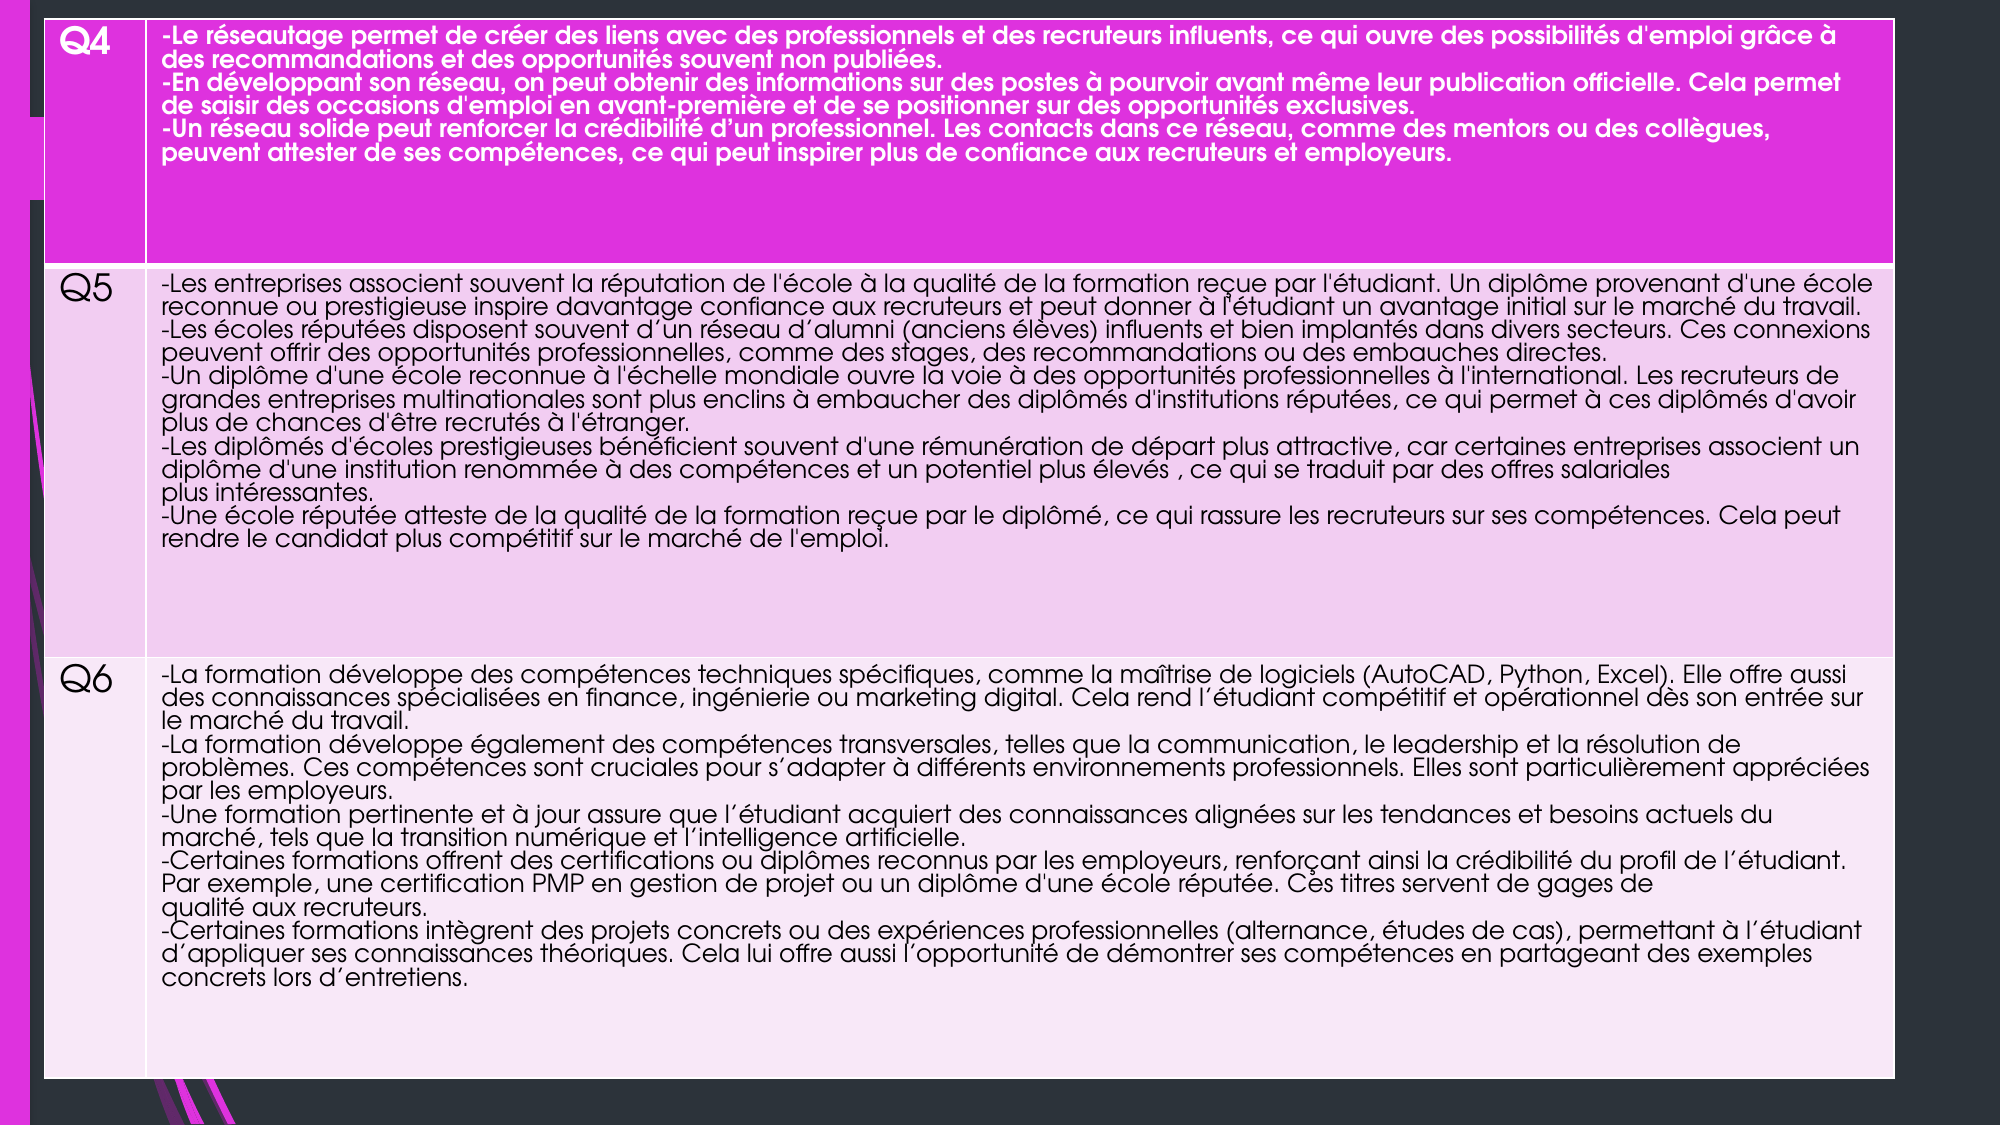

| Q4 | -Le réseautage permet de créer des liens avec des professionnels et des recruteurs influents, ce qui ouvre des possibilités d'emploi grâce à des recommandations et des opportunités souvent non publiées. -En développant son réseau, on peut obtenir des informations sur des postes à pourvoir avant même leur publication officielle. Cela permet de saisir des occasions d'emploi en avant-première et de se positionner sur des opportunités exclusives. -Un réseau solide peut renforcer la crédibilité d’un professionnel. Les contacts dans ce réseau, comme des mentors ou des collègues, peuvent attester de ses compétences, ce qui peut inspirer plus de confiance aux recruteurs et employeurs. |
| --- | --- |
| Q5 | -Les entreprises associent souvent la réputation de l'école à la qualité de la formation reçue par l'étudiant. Un diplôme provenant d'une école reconnue ou prestigieuse inspire davantage confiance aux recruteurs et peut donner à l'étudiant un avantage initial sur le marché du travail. -Les écoles réputées disposent souvent d’un réseau d’alumni (anciens élèves) influents et bien implantés dans divers secteurs. Ces connexions peuvent offrir des opportunités professionnelles, comme des stages, des recommandations ou des embauches directes. -Un diplôme d'une école reconnue à l'échelle mondiale ouvre la voie à des opportunités professionnelles à l'international. Les recruteurs de grandes entreprises multinationales sont plus enclins à embaucher des diplômés d'institutions réputées, ce qui permet à ces diplômés d'avoir plus de chances d'être recrutés à l'étranger. -Les diplômés d'écoles prestigieuses bénéficient souvent d'une rémunération de départ plus attractive, car certaines entreprises associent un diplôme d'une institution renommée à des compétences et un potentiel plus élevés , ce qui se traduit par des offres salariales plus intéressantes. -Une école réputée atteste de la qualité de la formation reçue par le diplômé, ce qui rassure les recruteurs sur ses compétences. Cela peut rendre le candidat plus compétitif sur le marché de l'emploi. |
| Q6 | -La formation développe des compétences techniques spécifiques, comme la maîtrise de logiciels (AutoCAD, Python, Excel). Elle offre aussi des connaissances spécialisées en finance, ingénierie ou marketing digital. Cela rend l’étudiant compétitif et opérationnel dès son entrée sur le marché du travail. -La formation développe également des compétences transversales, telles que la communication, le leadership et la résolution de problèmes. Ces compétences sont cruciales pour s’adapter à différents environnements professionnels. Elles sont particulièrement appréciées par les employeurs. -Une formation pertinente et à jour assure que l’étudiant acquiert des connaissances alignées sur les tendances et besoins actuels du marché, tels que la transition numérique et l’intelligence artificielle. -Certaines formations offrent des certifications ou diplômes reconnus par les employeurs, renforçant ainsi la crédibilité du profil de l’étudiant. Par exemple, une certification PMP en gestion de projet ou un diplôme d'une école réputée. Ces titres servent de gages de qualité aux recruteurs. -Certaines formations intègrent des projets concrets ou des expériences professionnelles (alternance, études de cas), permettant à l’étudiant d’appliquer ses connaissances théoriques. Cela lui offre aussi l’opportunité de démontrer ses compétences en partageant des exemples concrets lors d’entretiens. |